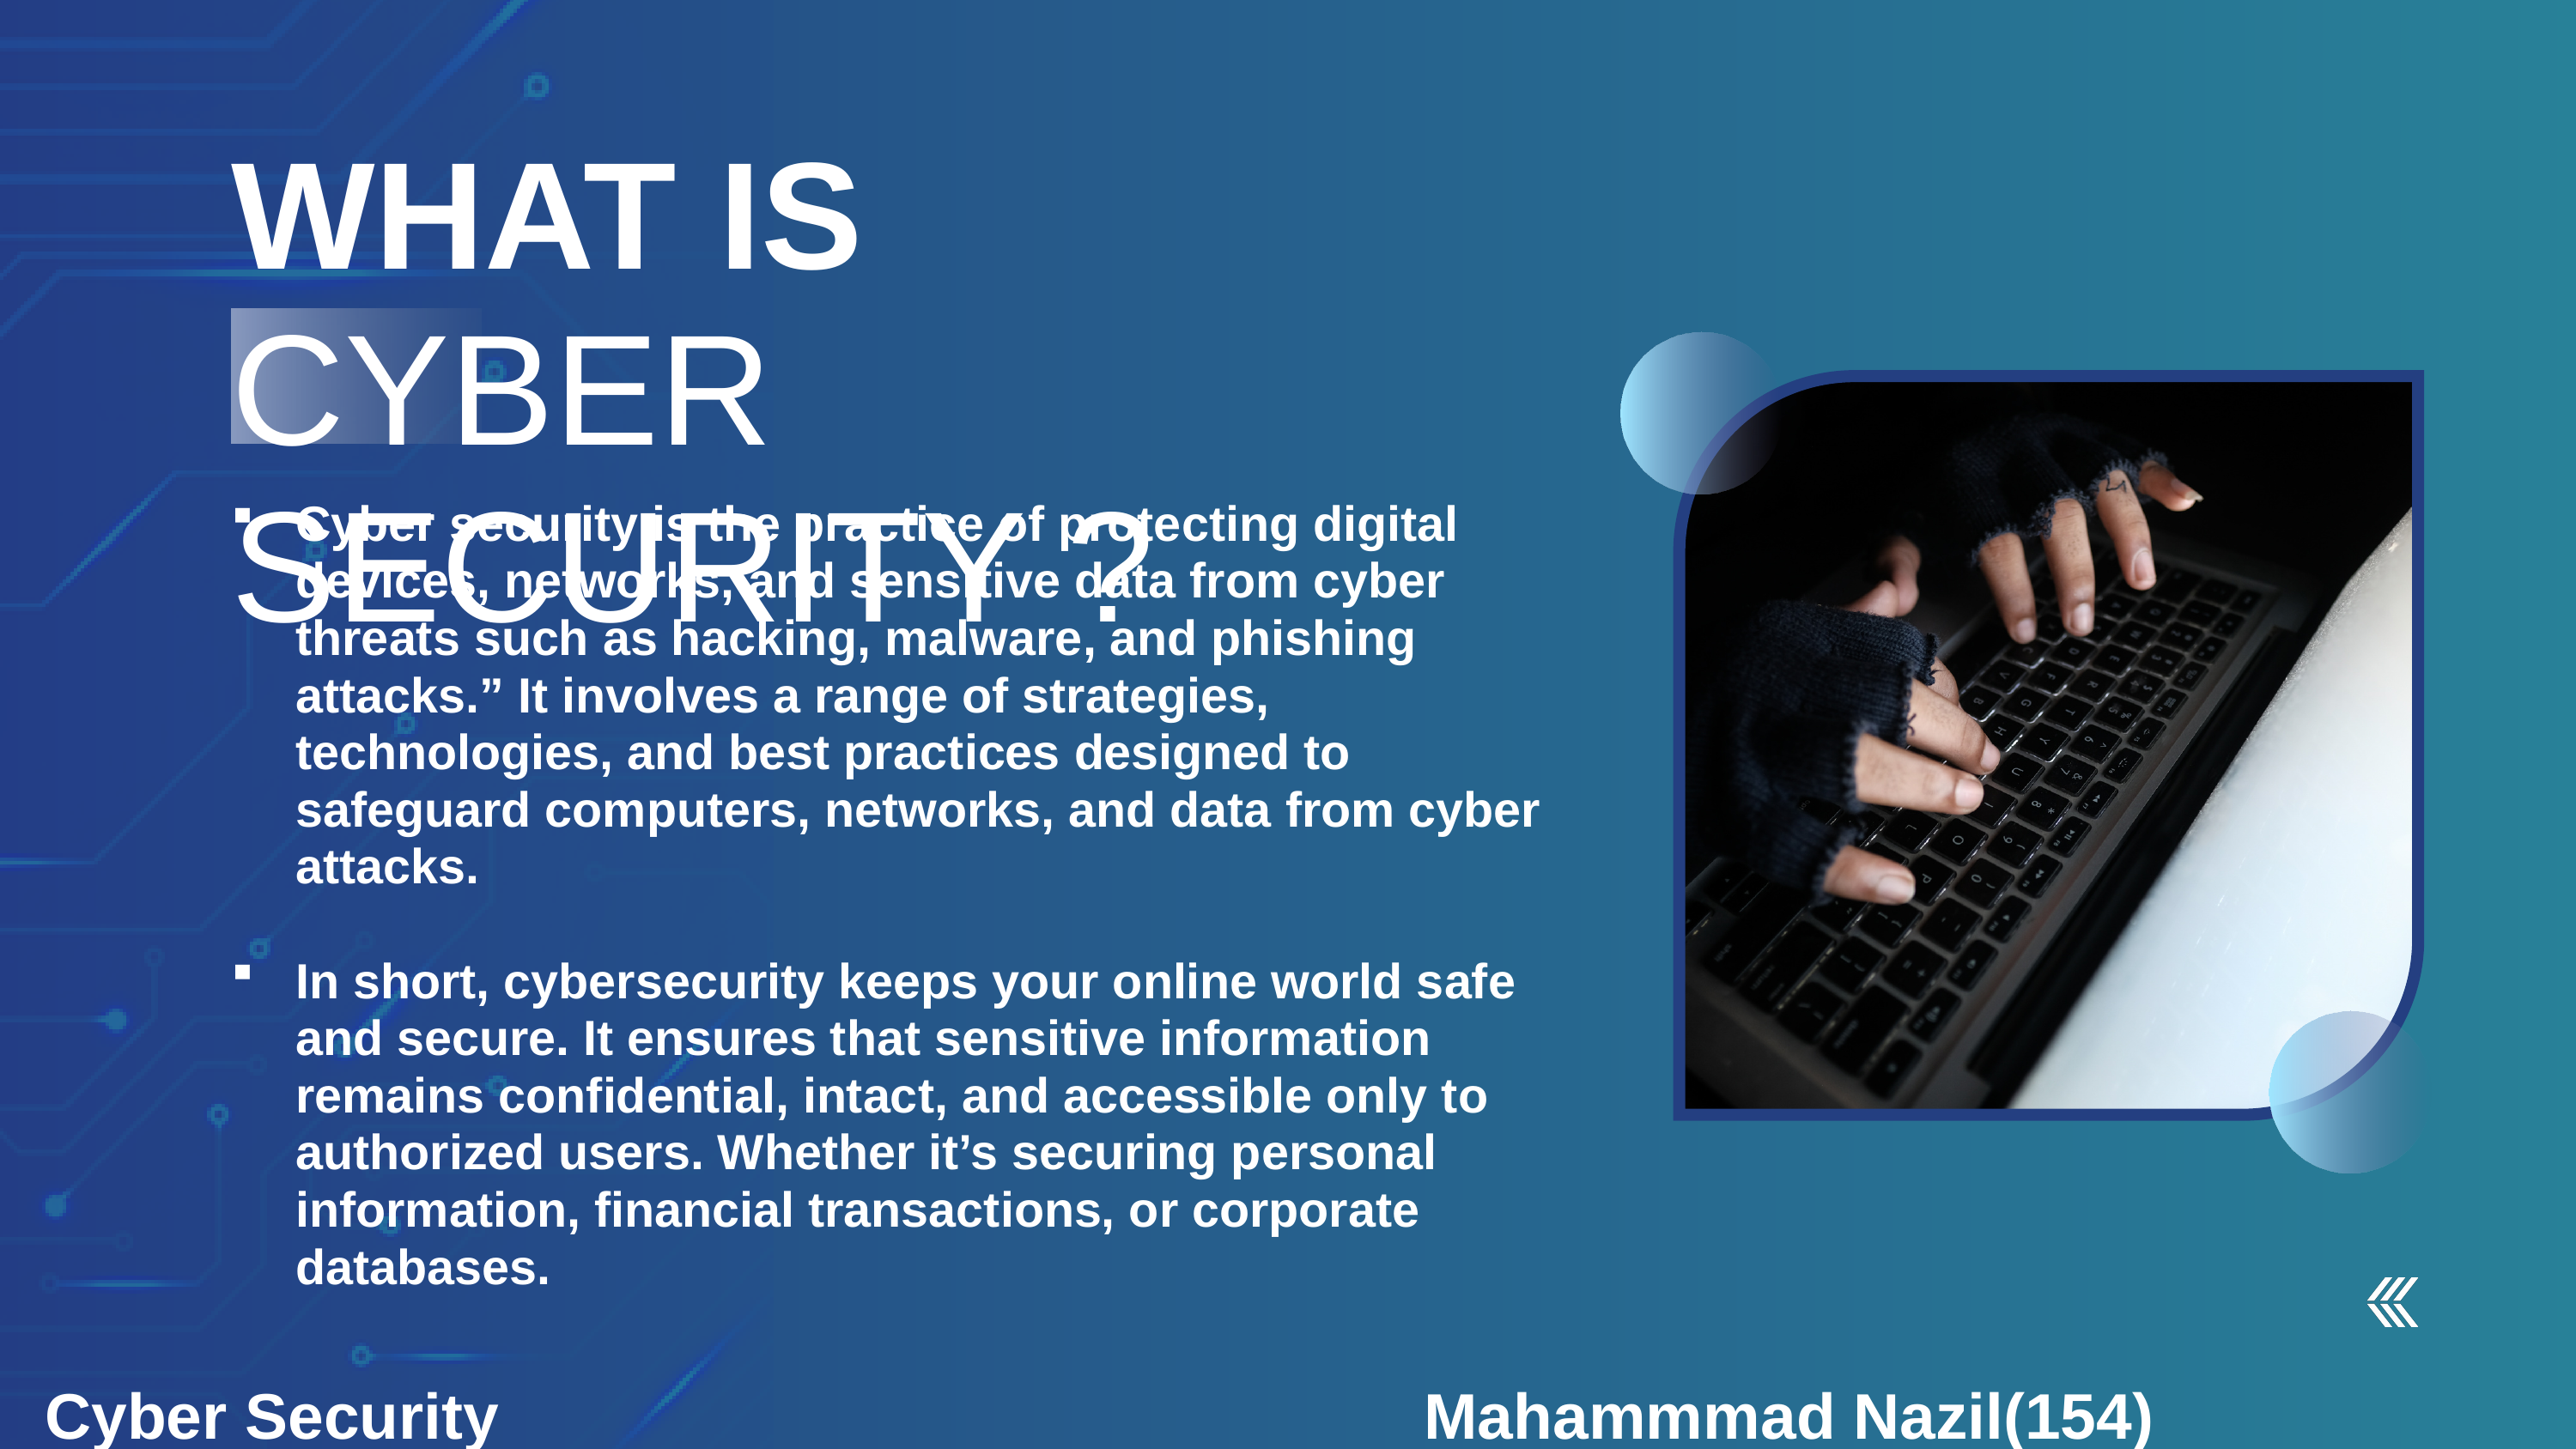

WHAT IS
CYBER SECURITY ?

Cyber security is the practice of protecting digital devices, networks, and sensitive data from cyber threats such as hacking, malware, and phishing attacks.” It involves a range of strategies, technologies, and best practices designed to safeguard computers, networks, and data from cyber attacks.

In short, cybersecurity keeps your online world safe and secure. It ensures that sensitive information remains confidential, intact, and accessible only to authorized users. Whether it’s securing personal information, financial transactions, or corporate databases.

Cyber Security                                                    Mahammmad Nazil(154)                                                                              03